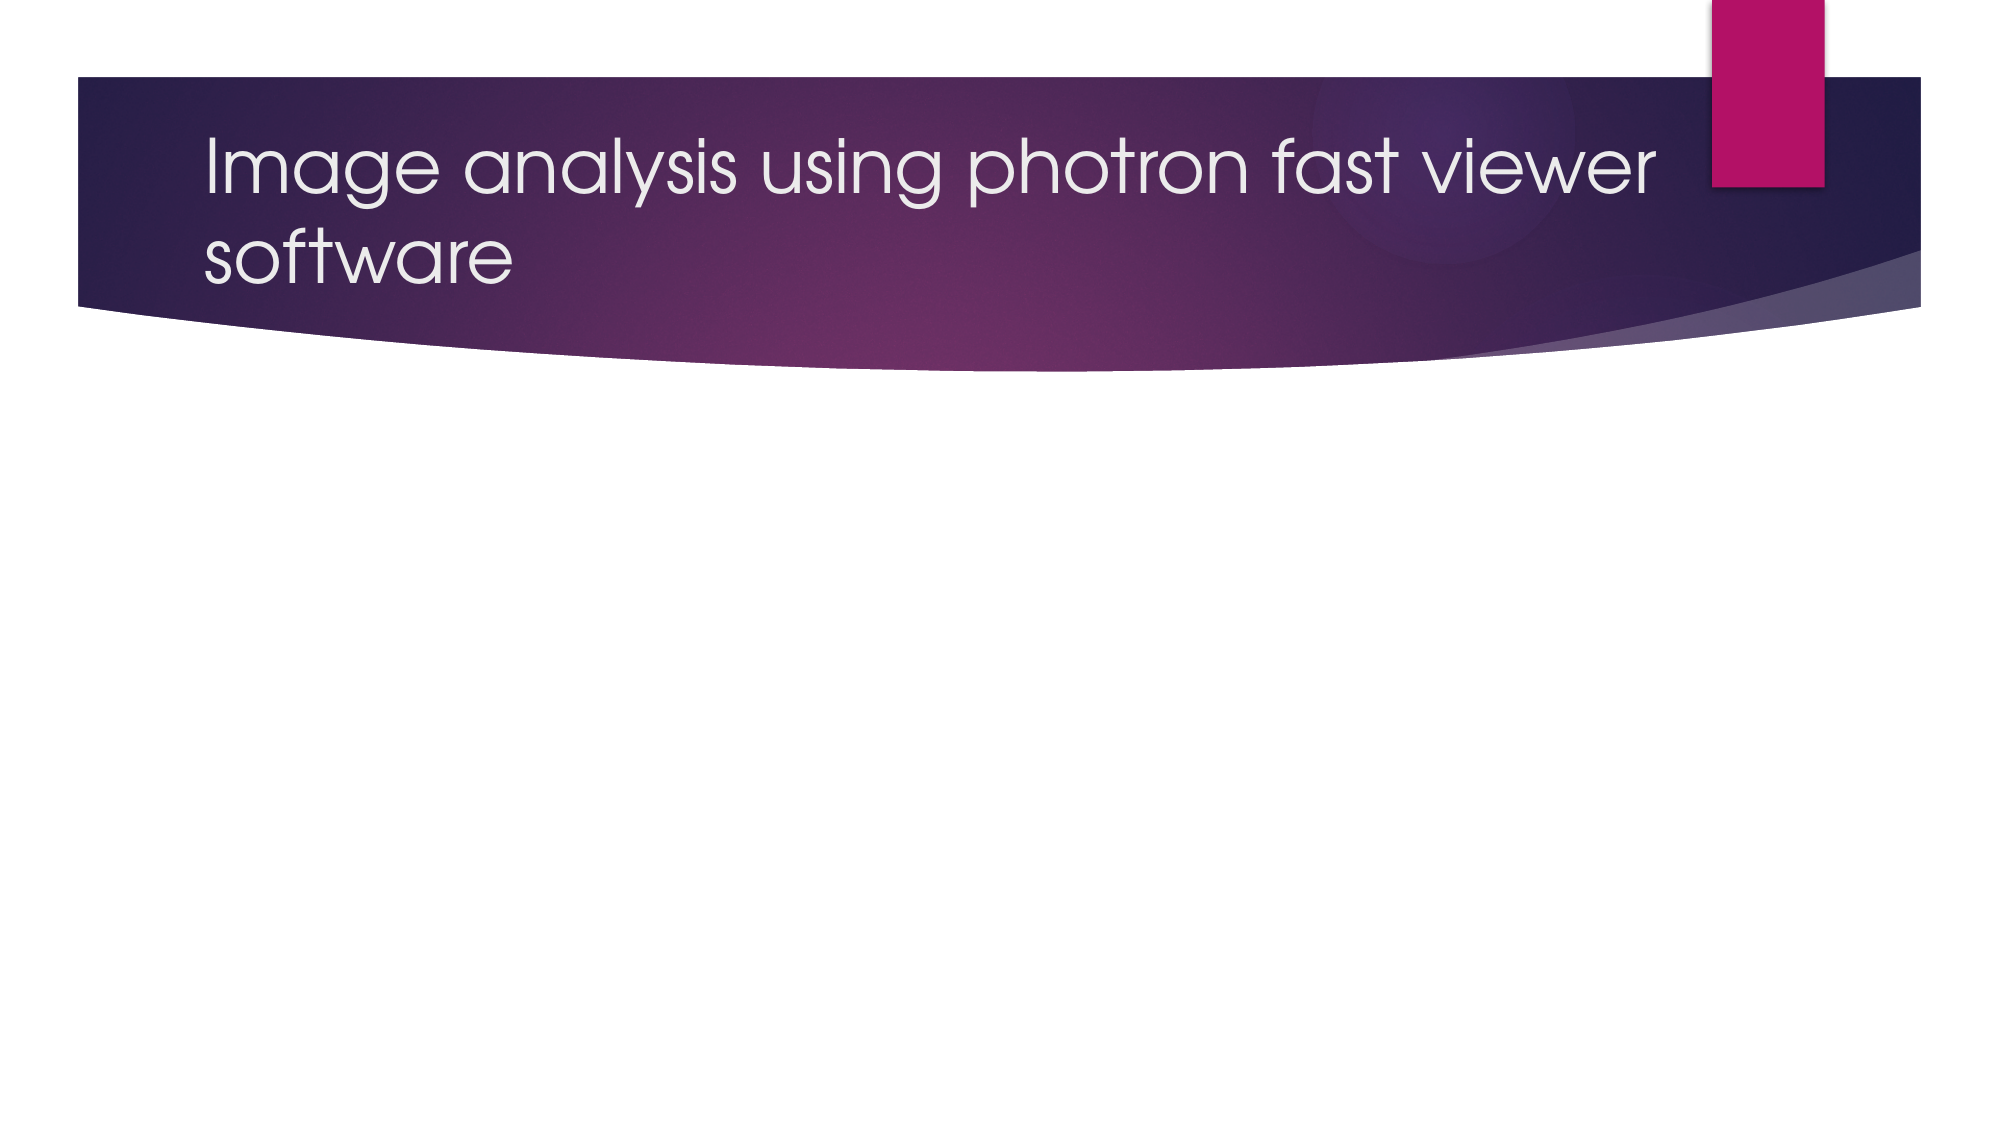

# Image analysis using photron fast viewer software